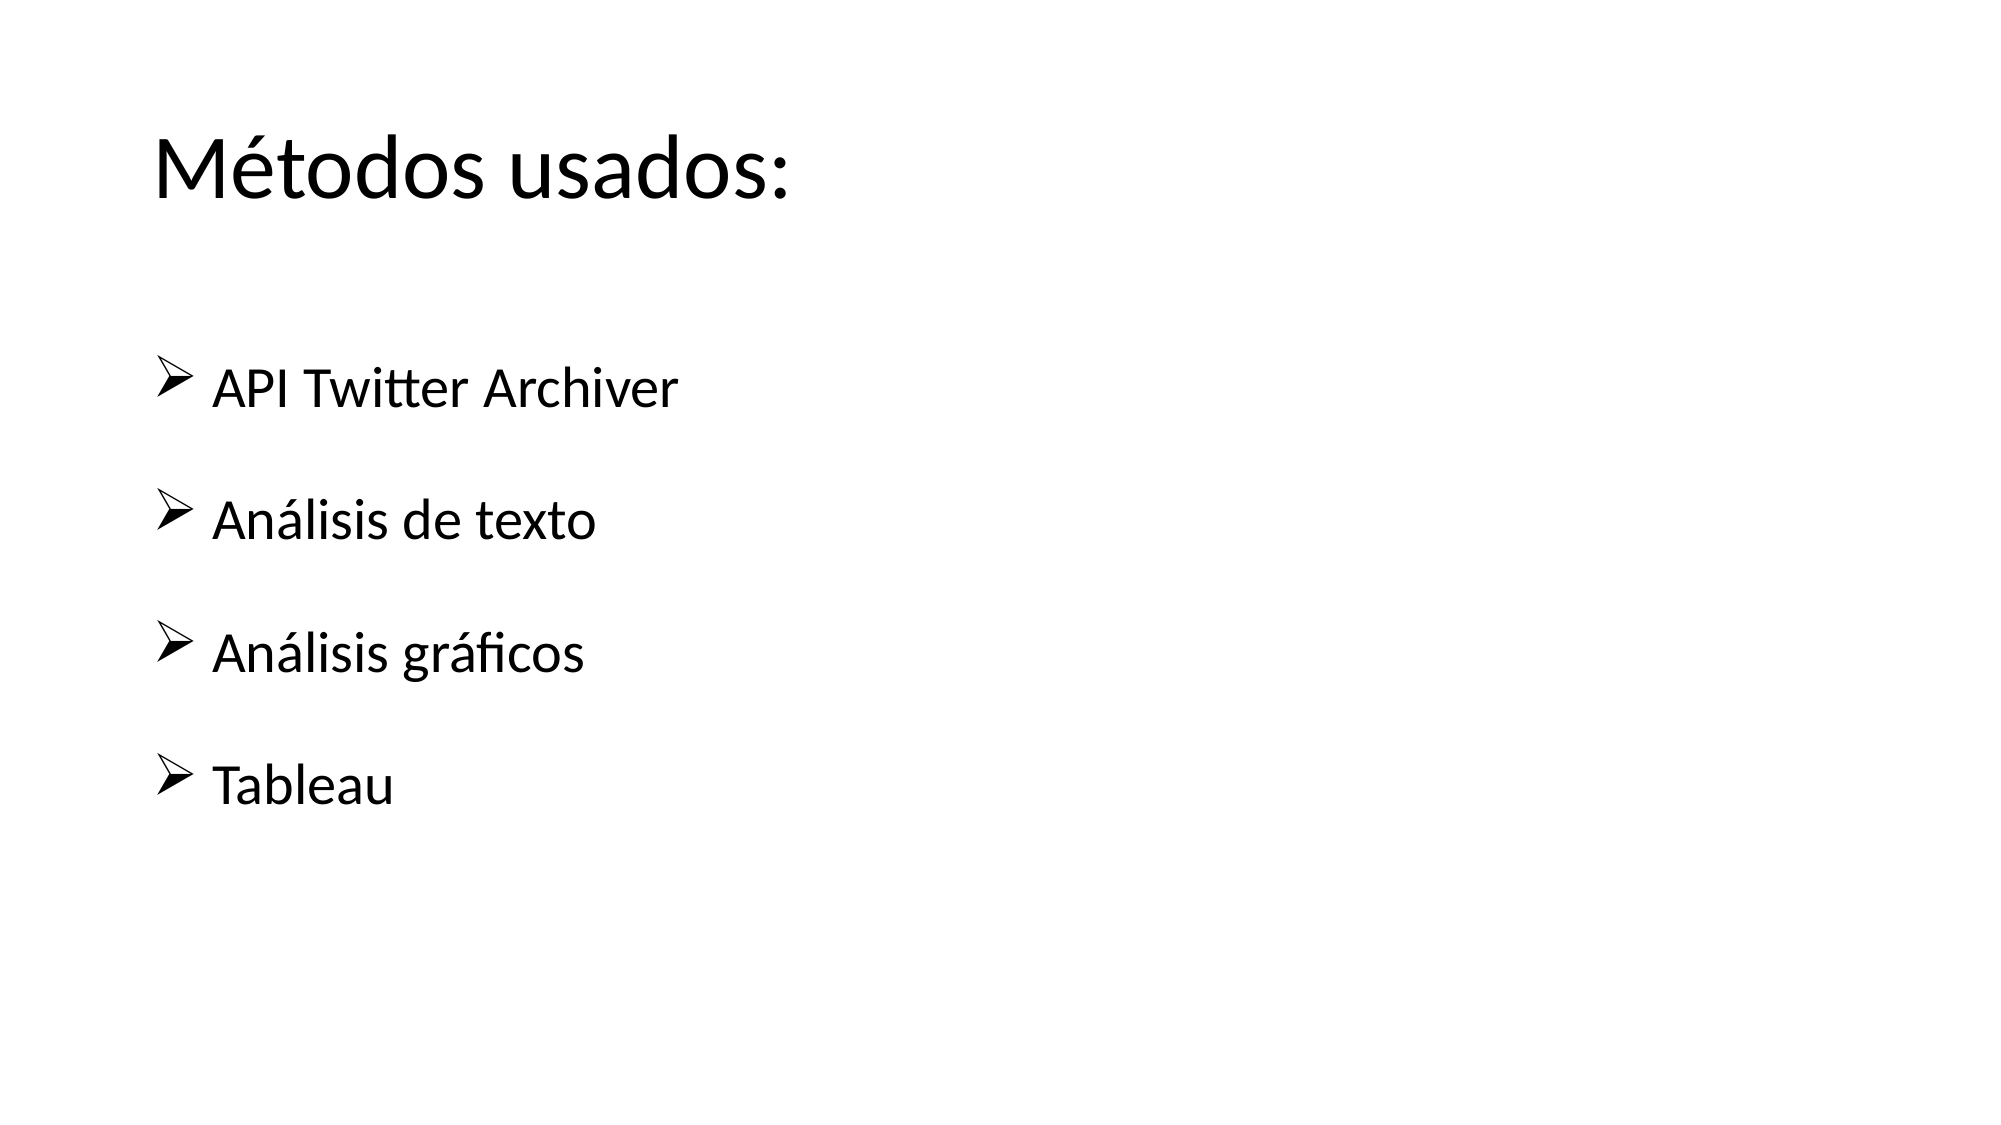

# Métodos usados:
 API Twitter Archiver
 Análisis de texto
 Análisis gráficos
 Tableau